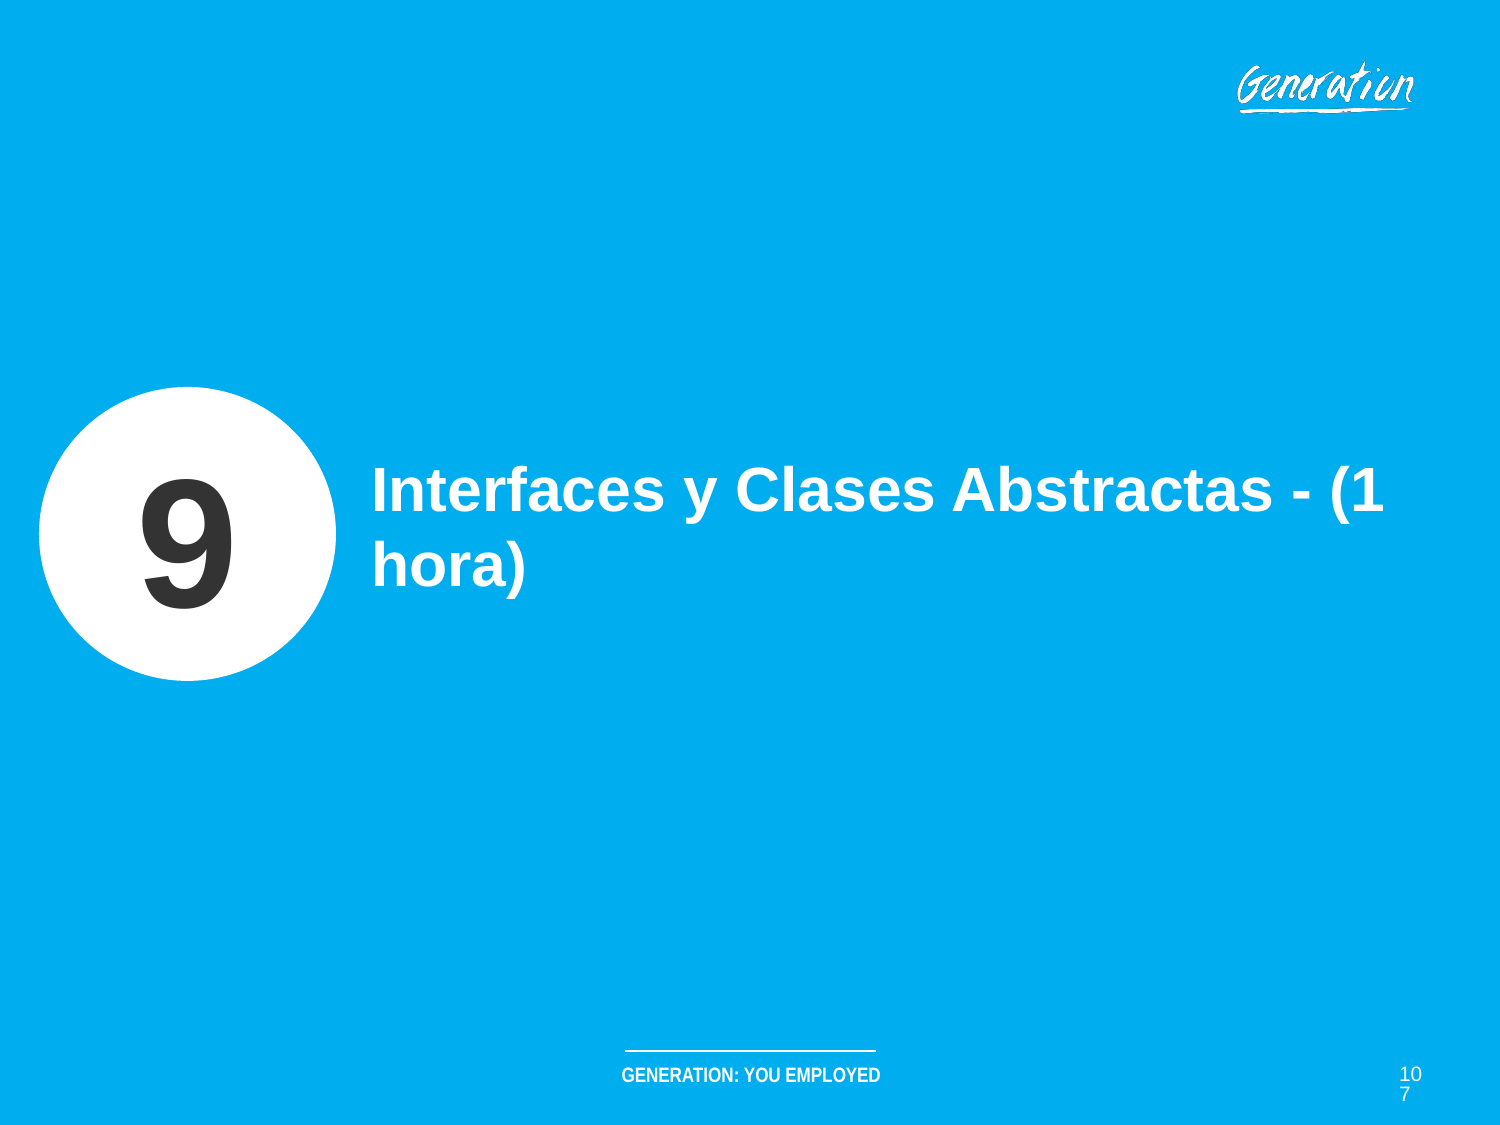

9
# Interfaces y Clases Abstractas - (1 hora)